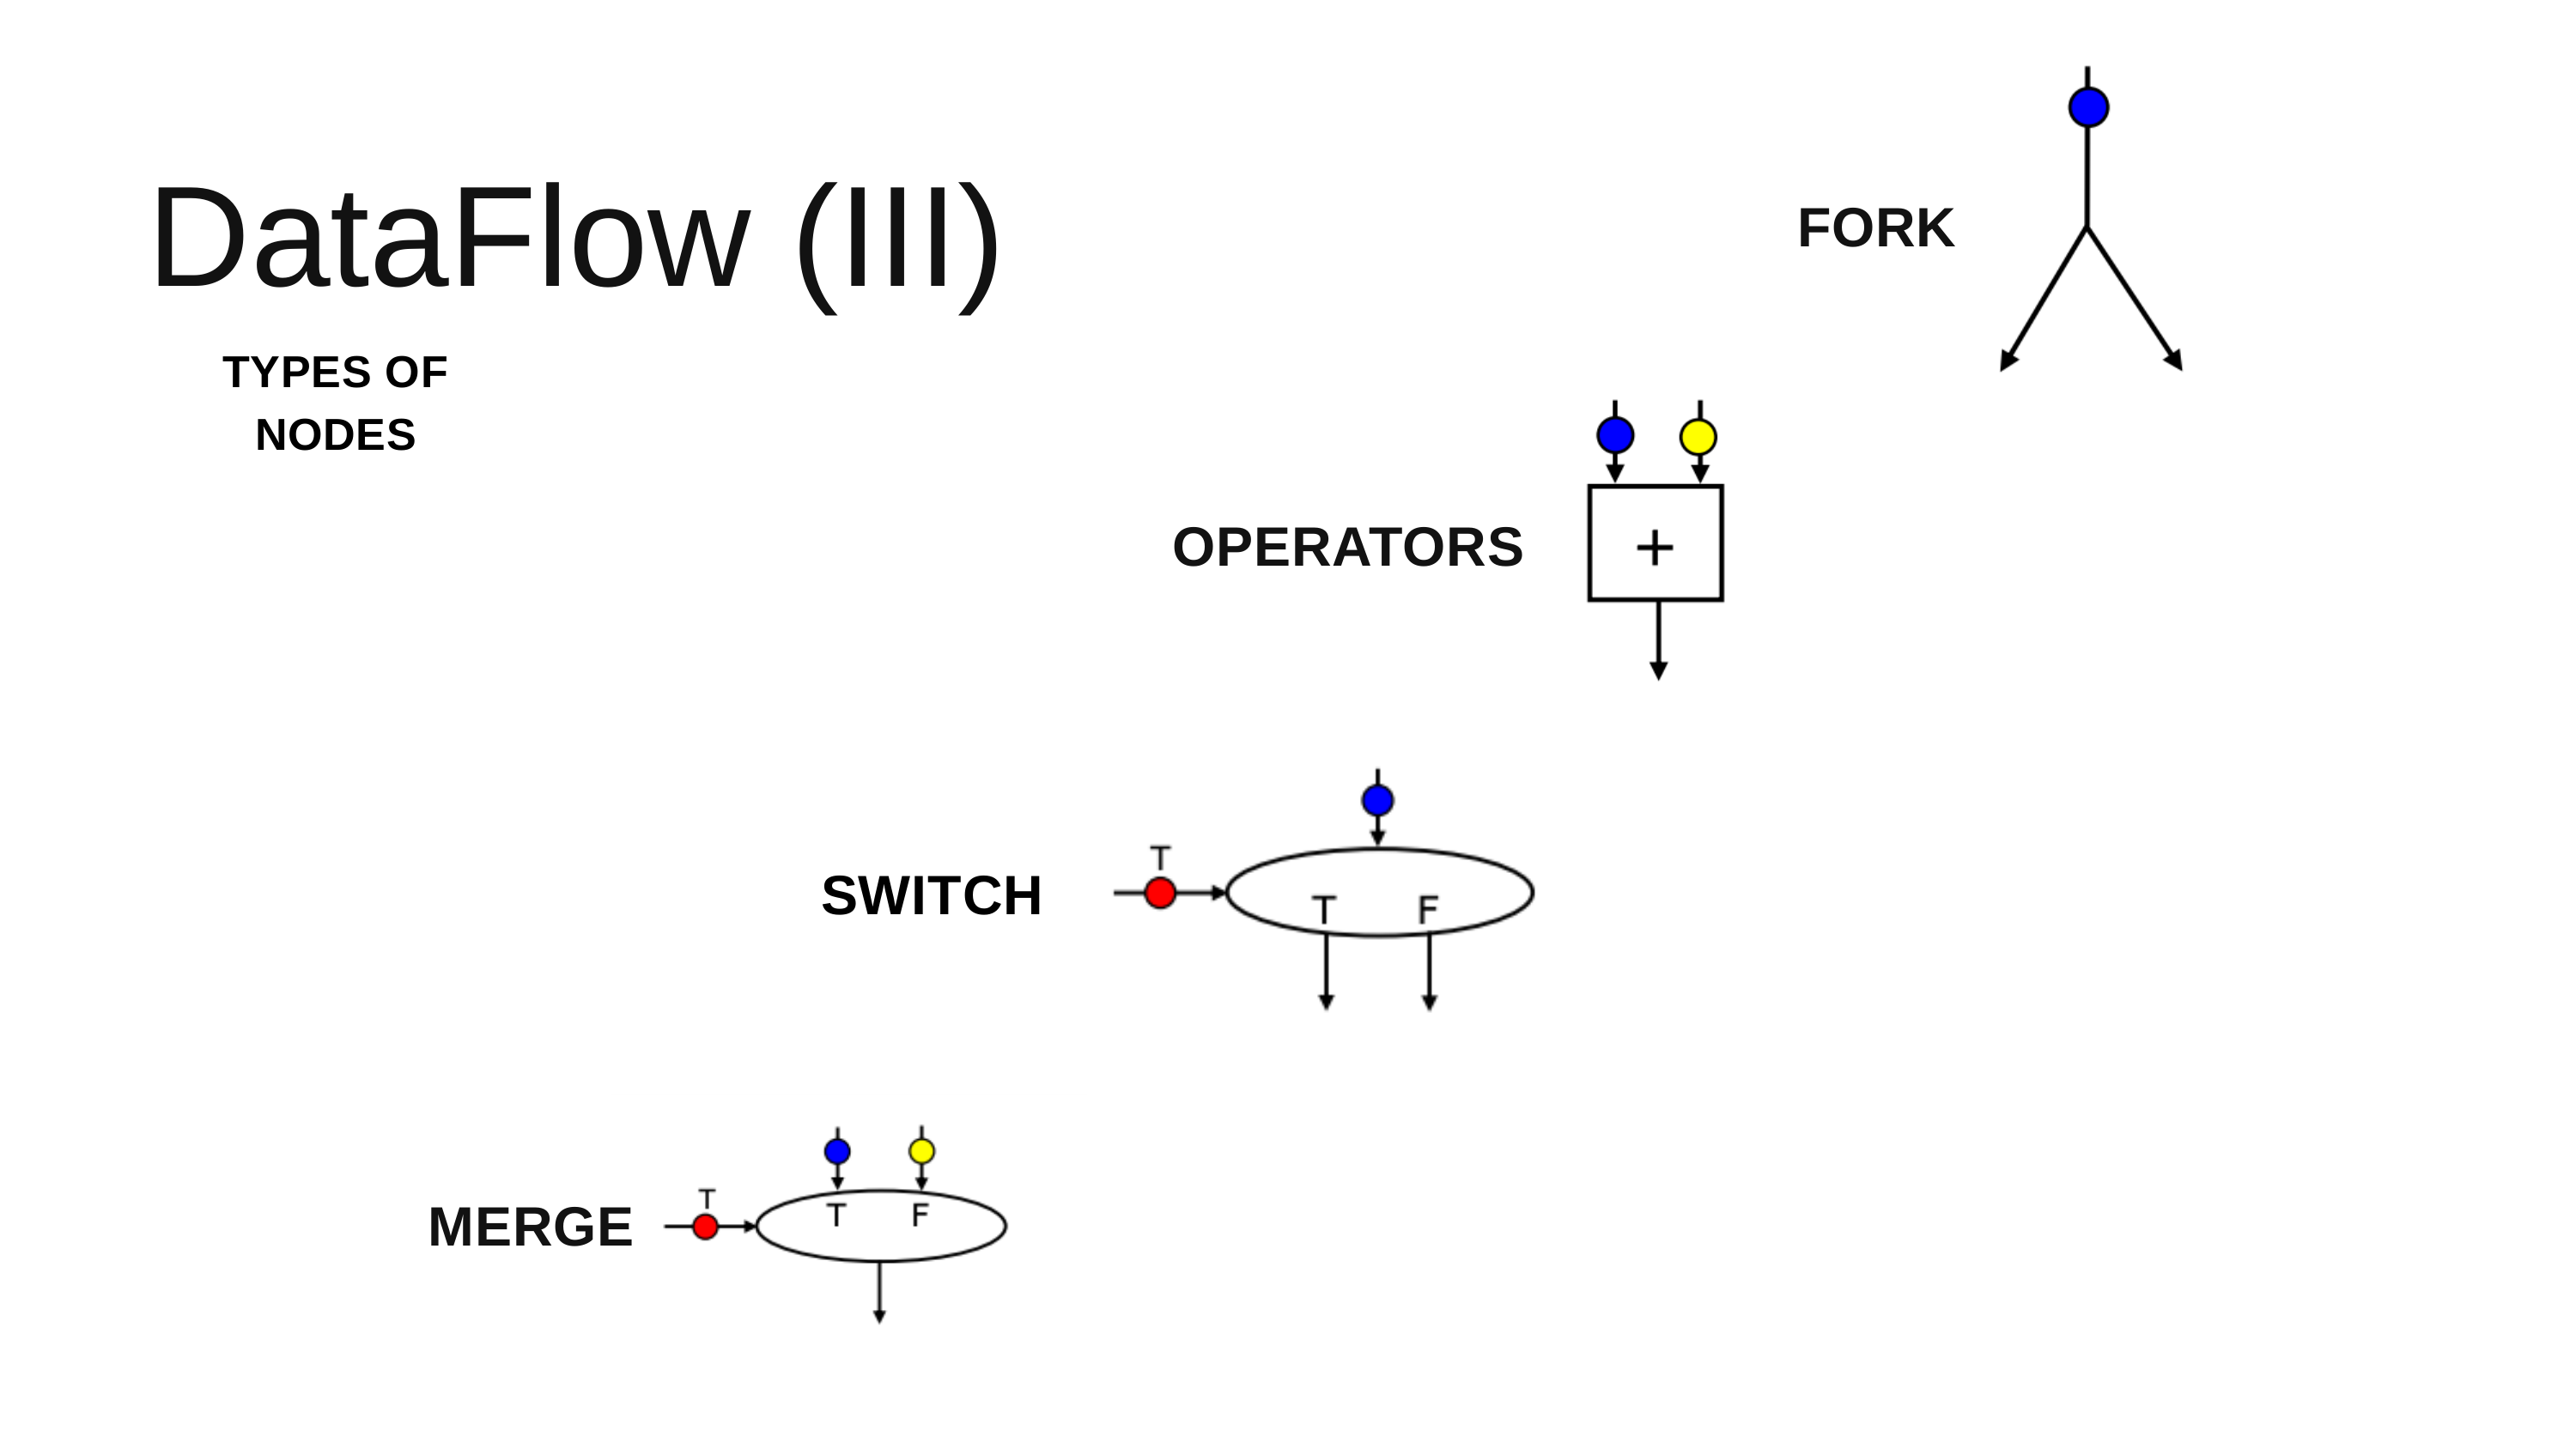

DataFlow (III)
FORK
TYPES OF NODES

OPERATORS

SWITCH

MERGE